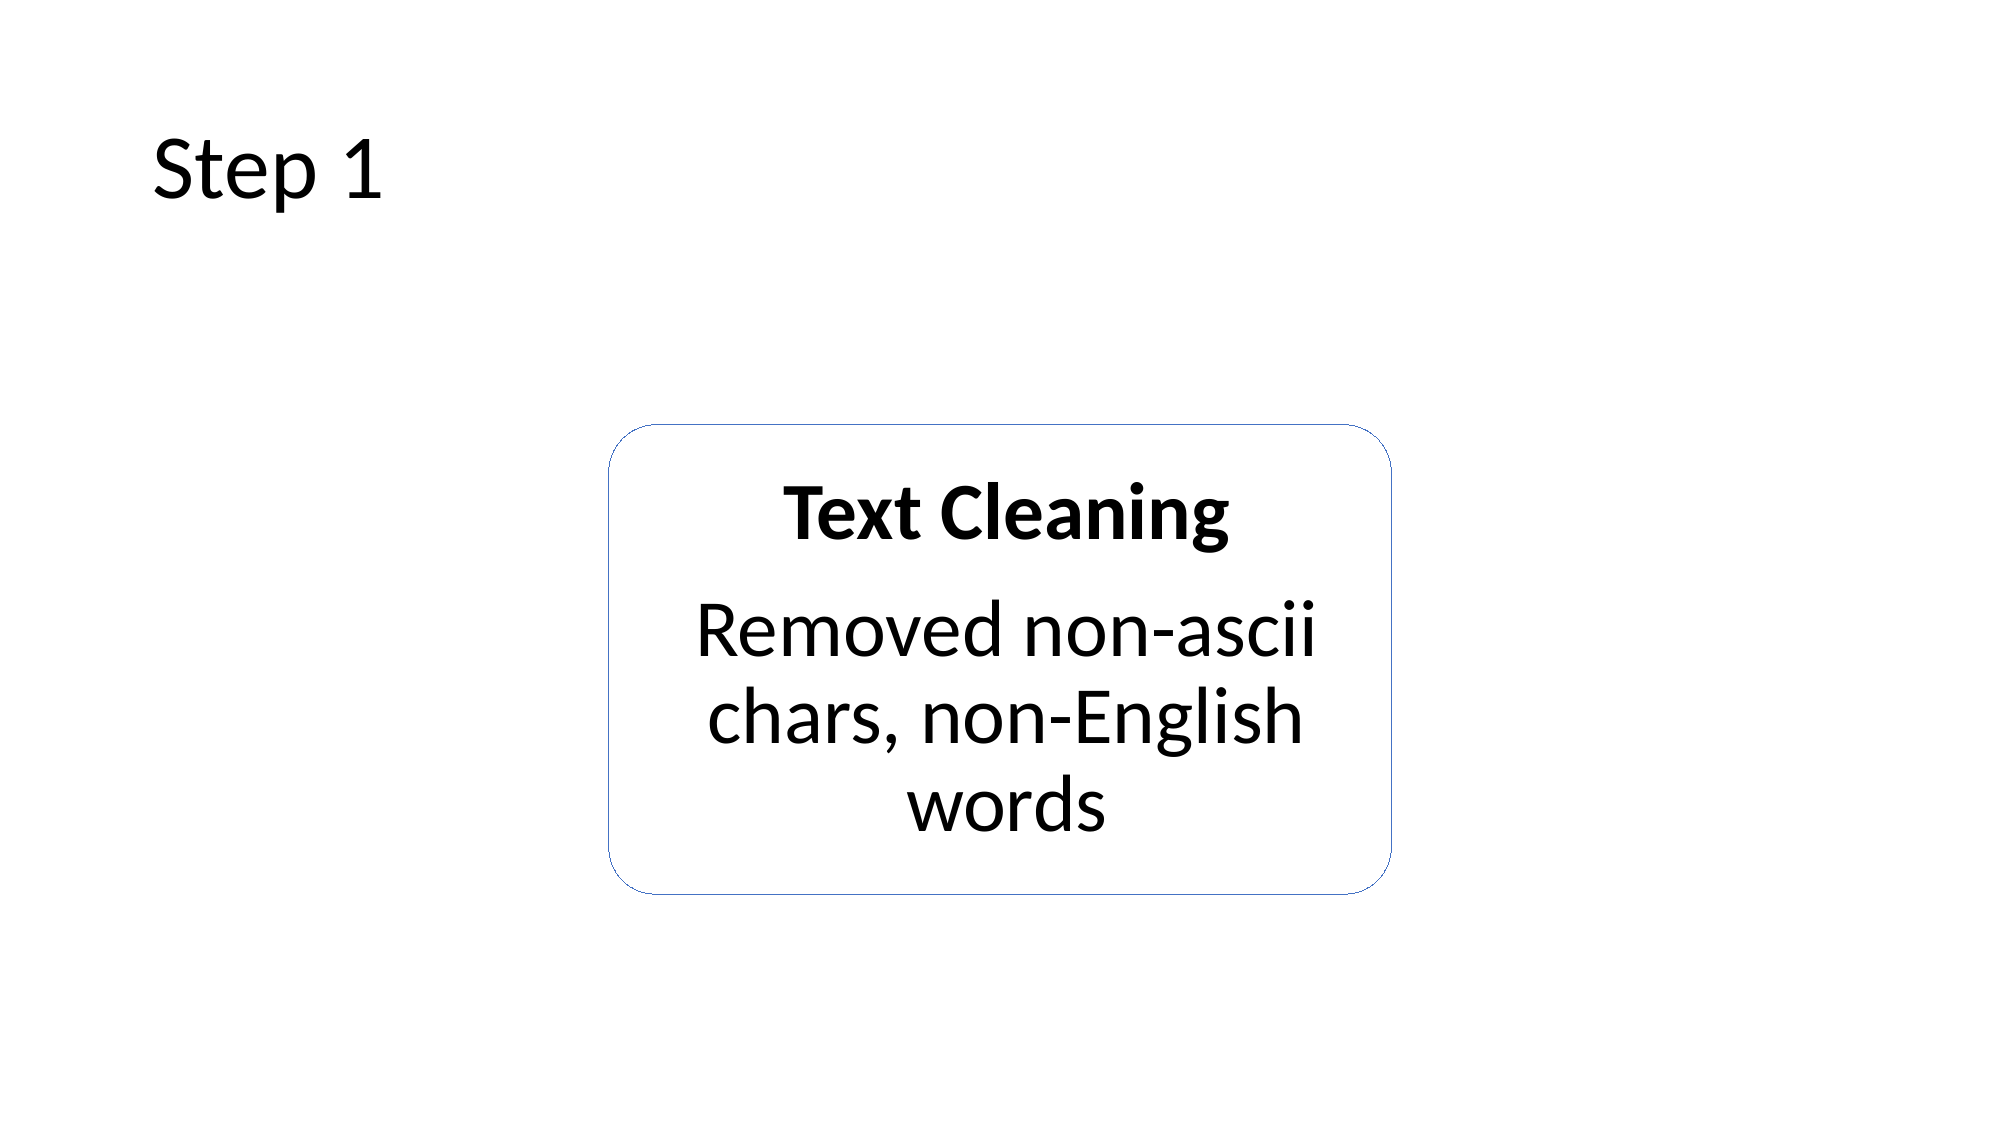

# Step 1
Text Cleaning
Removed non-ascii chars, non-English words